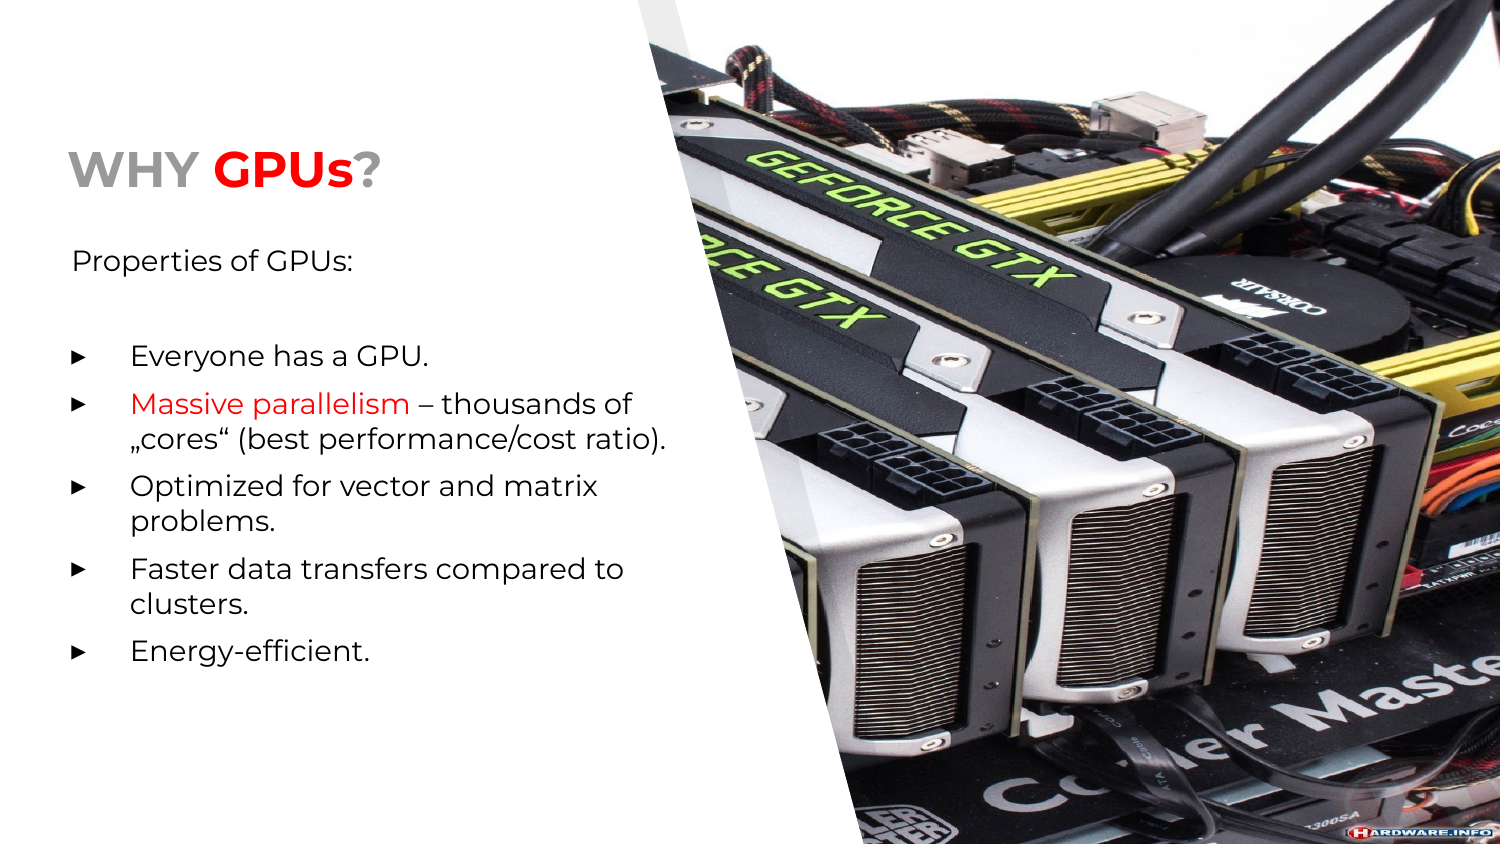

WHY GPUs?
Properties of GPUs:

Everyone has a GPU.
Massive parallelism – thousands of „cores“ (best performance/cost ratio).
Optimized for vector and matrix problems.
Faster data transfers compared to clusters.
Energy-efficient.